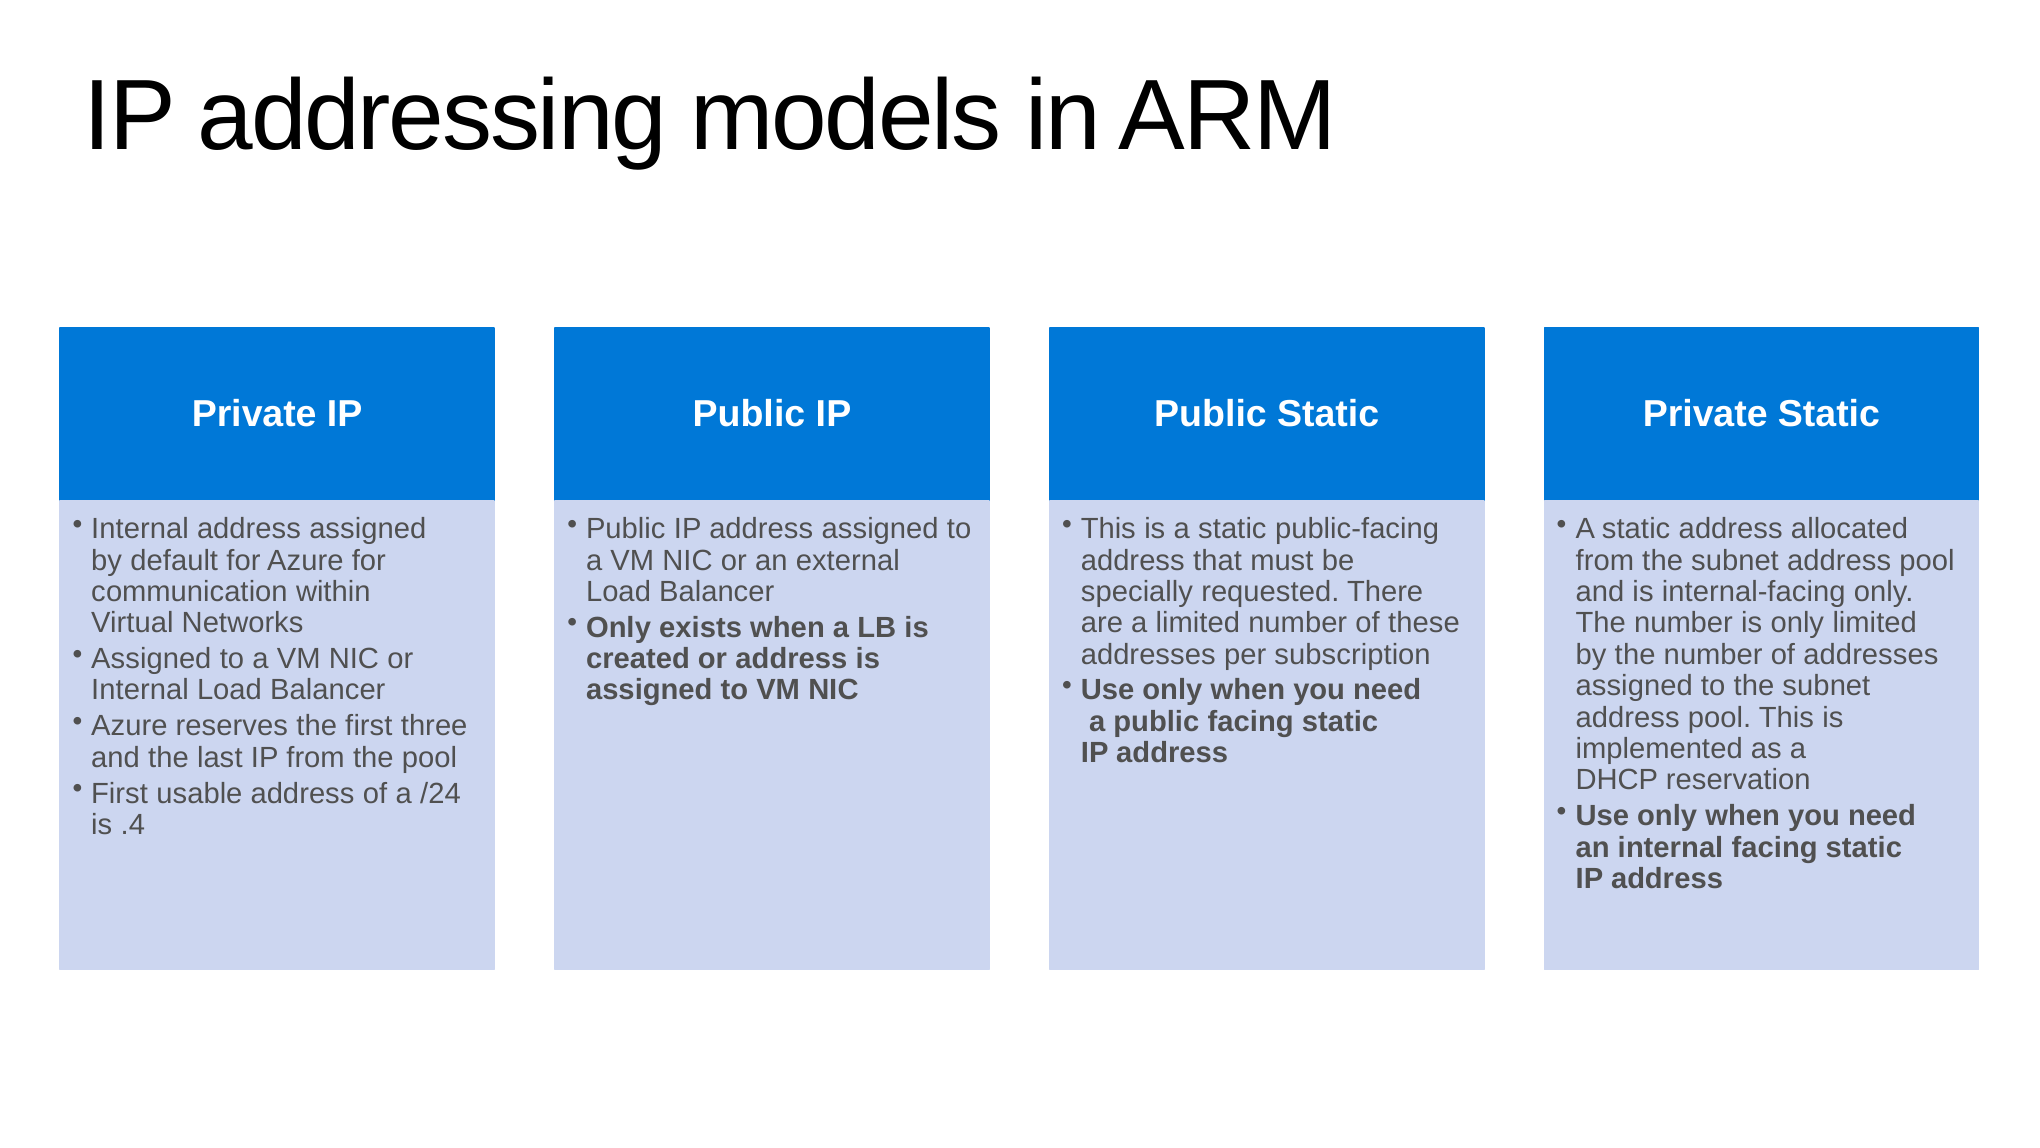

# IP addressing models in ARM
Private IP
Public IP
Public Static
Private Static
Internal address assigned      by default for Azure for communication within      Virtual Networks
Assigned to a VM NIC or Internal Load Balancer
Azure reserves the first three and the last IP from the pool
First usable address of a /24 is .4
Public IP address assigned to a VM NIC or an external Load Balancer
Only exists when a LB is created or address is assigned to VM NIC
This is a static public-facing address that must be specially requested. There are a limited number of these addresses per subscription
Use only when you need       a public facing static           IP address
A static address allocated from the subnet address pool and is internal-facing only. The number is only limited  by the number of addresses assigned to the subnet address pool. This is implemented as a           DHCP reservation
Use only when you need    an internal facing static        IP address